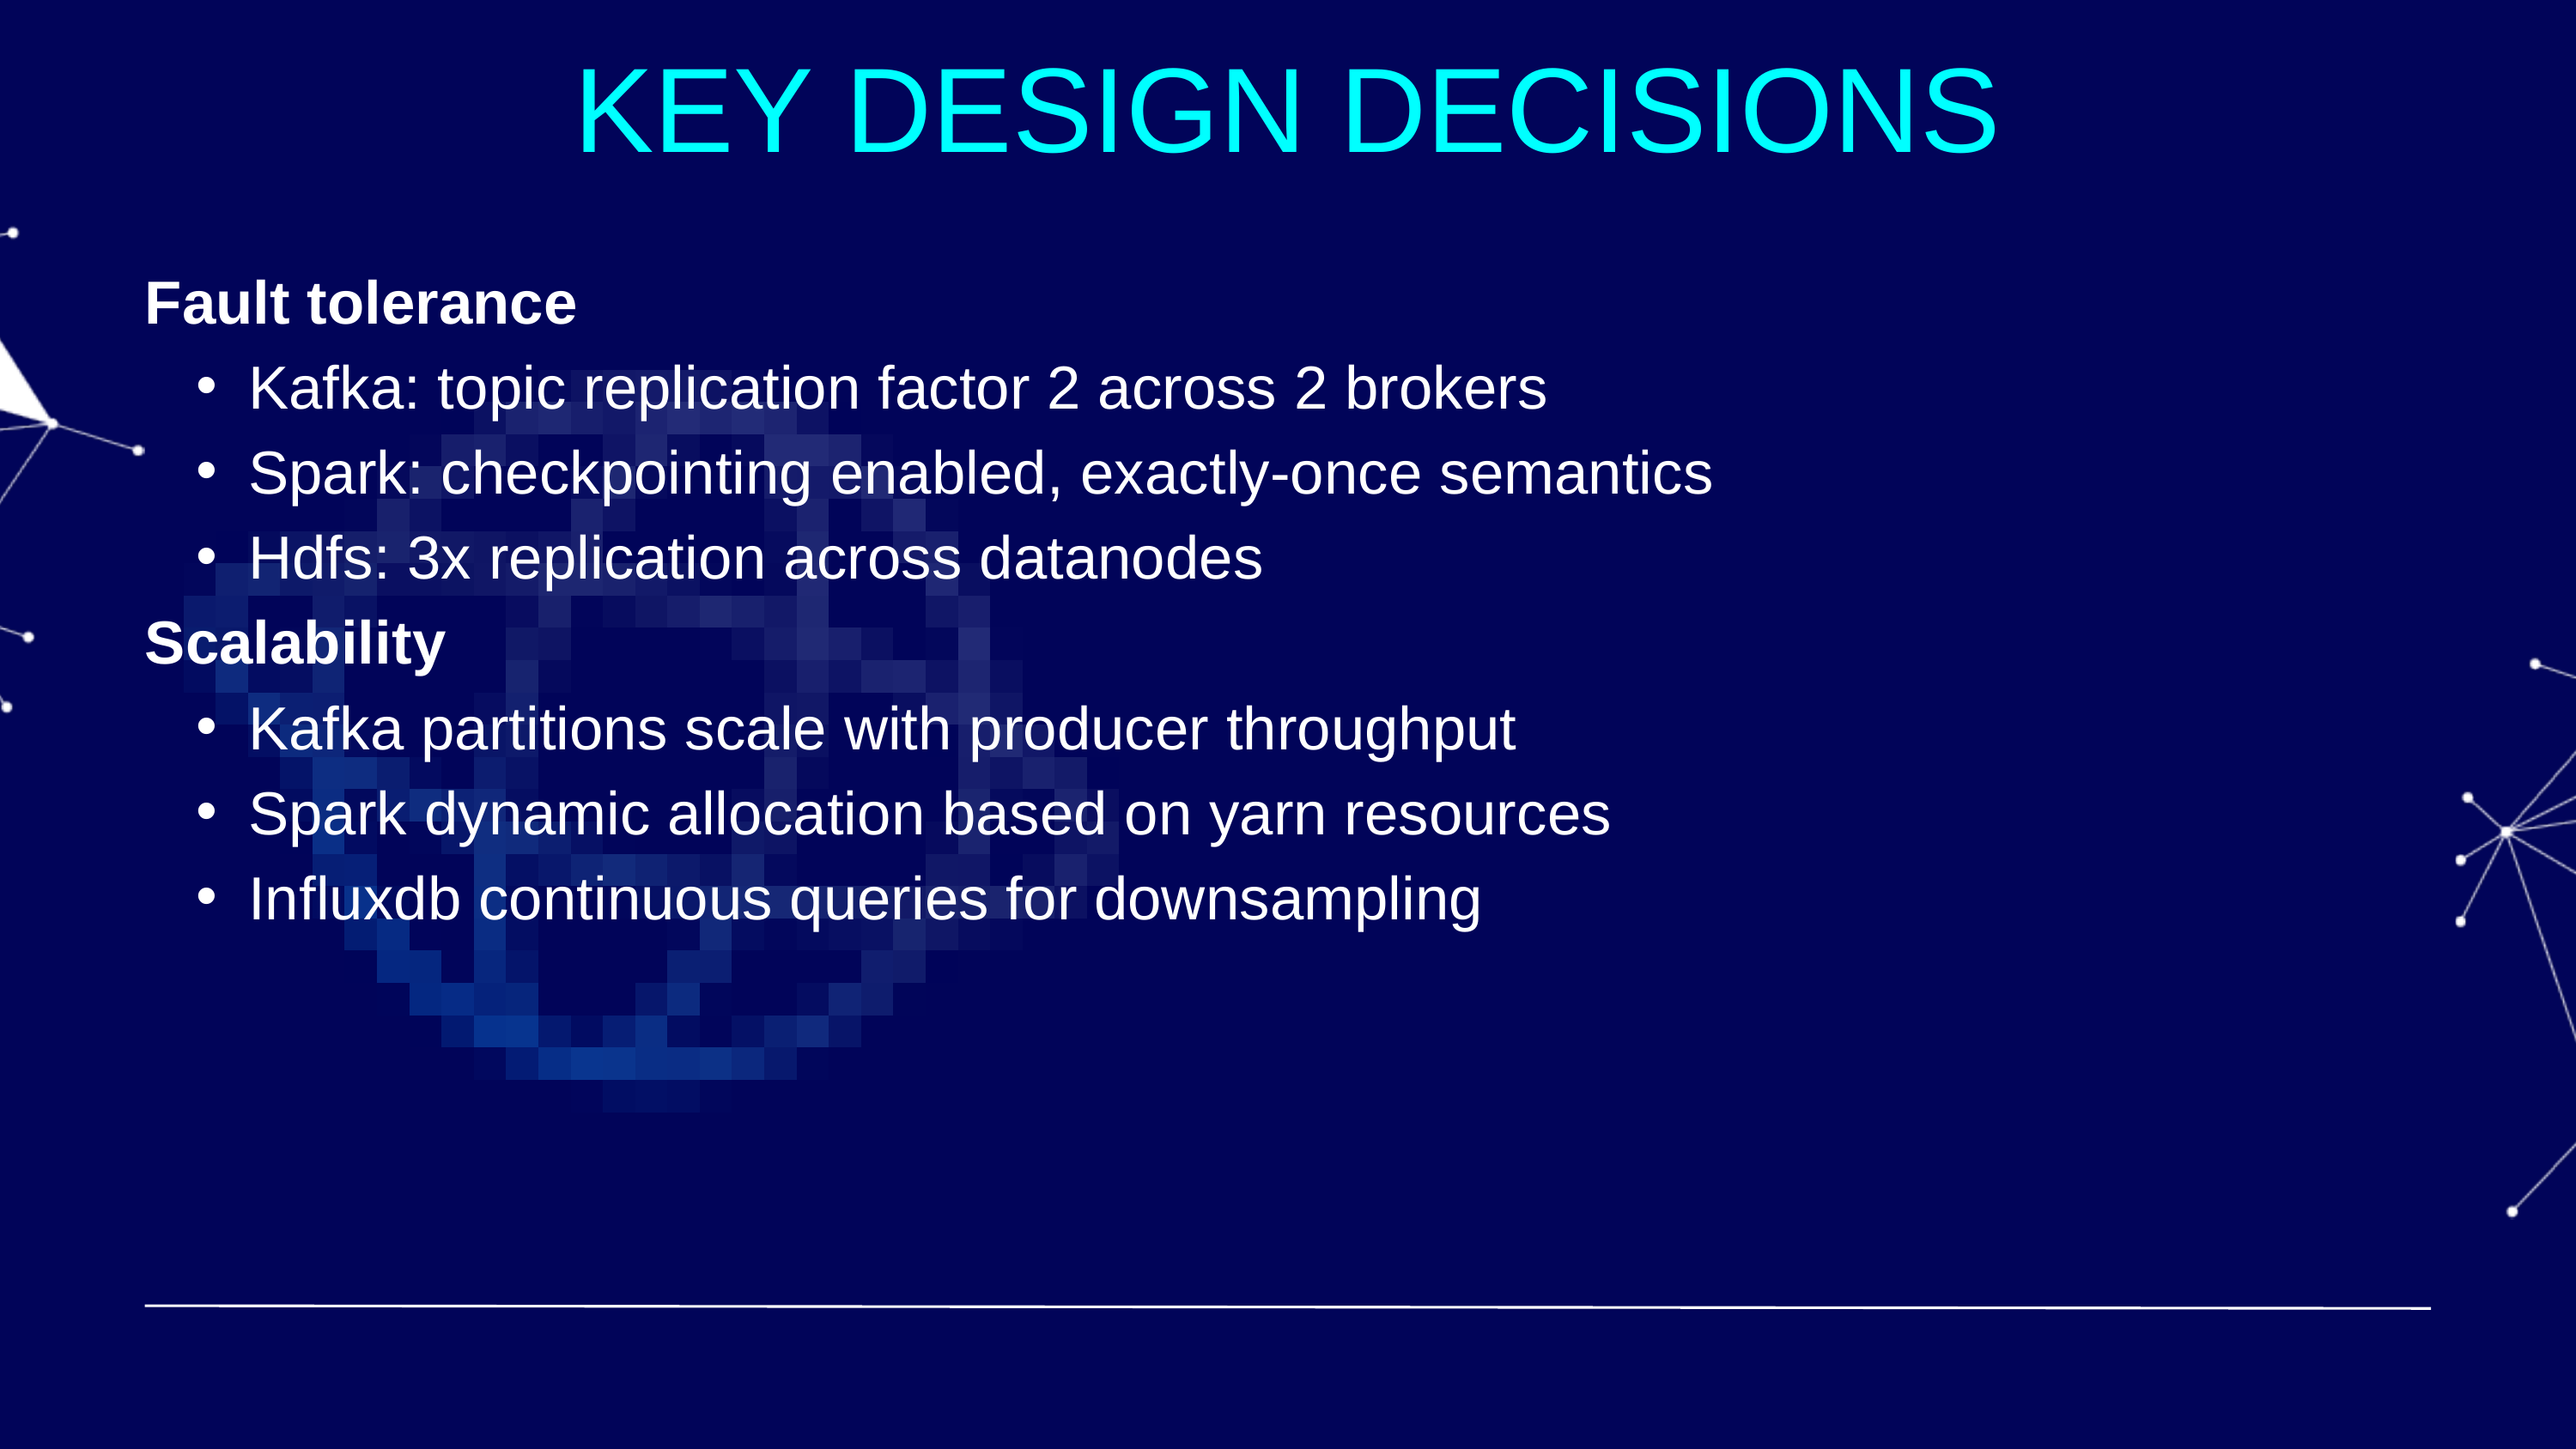

KEY DESIGN DECISIONS

Fault tolerance
Kafka: topic replication factor 2 across 2 brokers
Spark: checkpointing enabled, exactly-once semantics
Hdfs: 3x replication across datanodes
Scalability
Kafka partitions scale with producer throughput
Spark dynamic allocation based on yarn resources
Influxdb continuous queries for downsampling